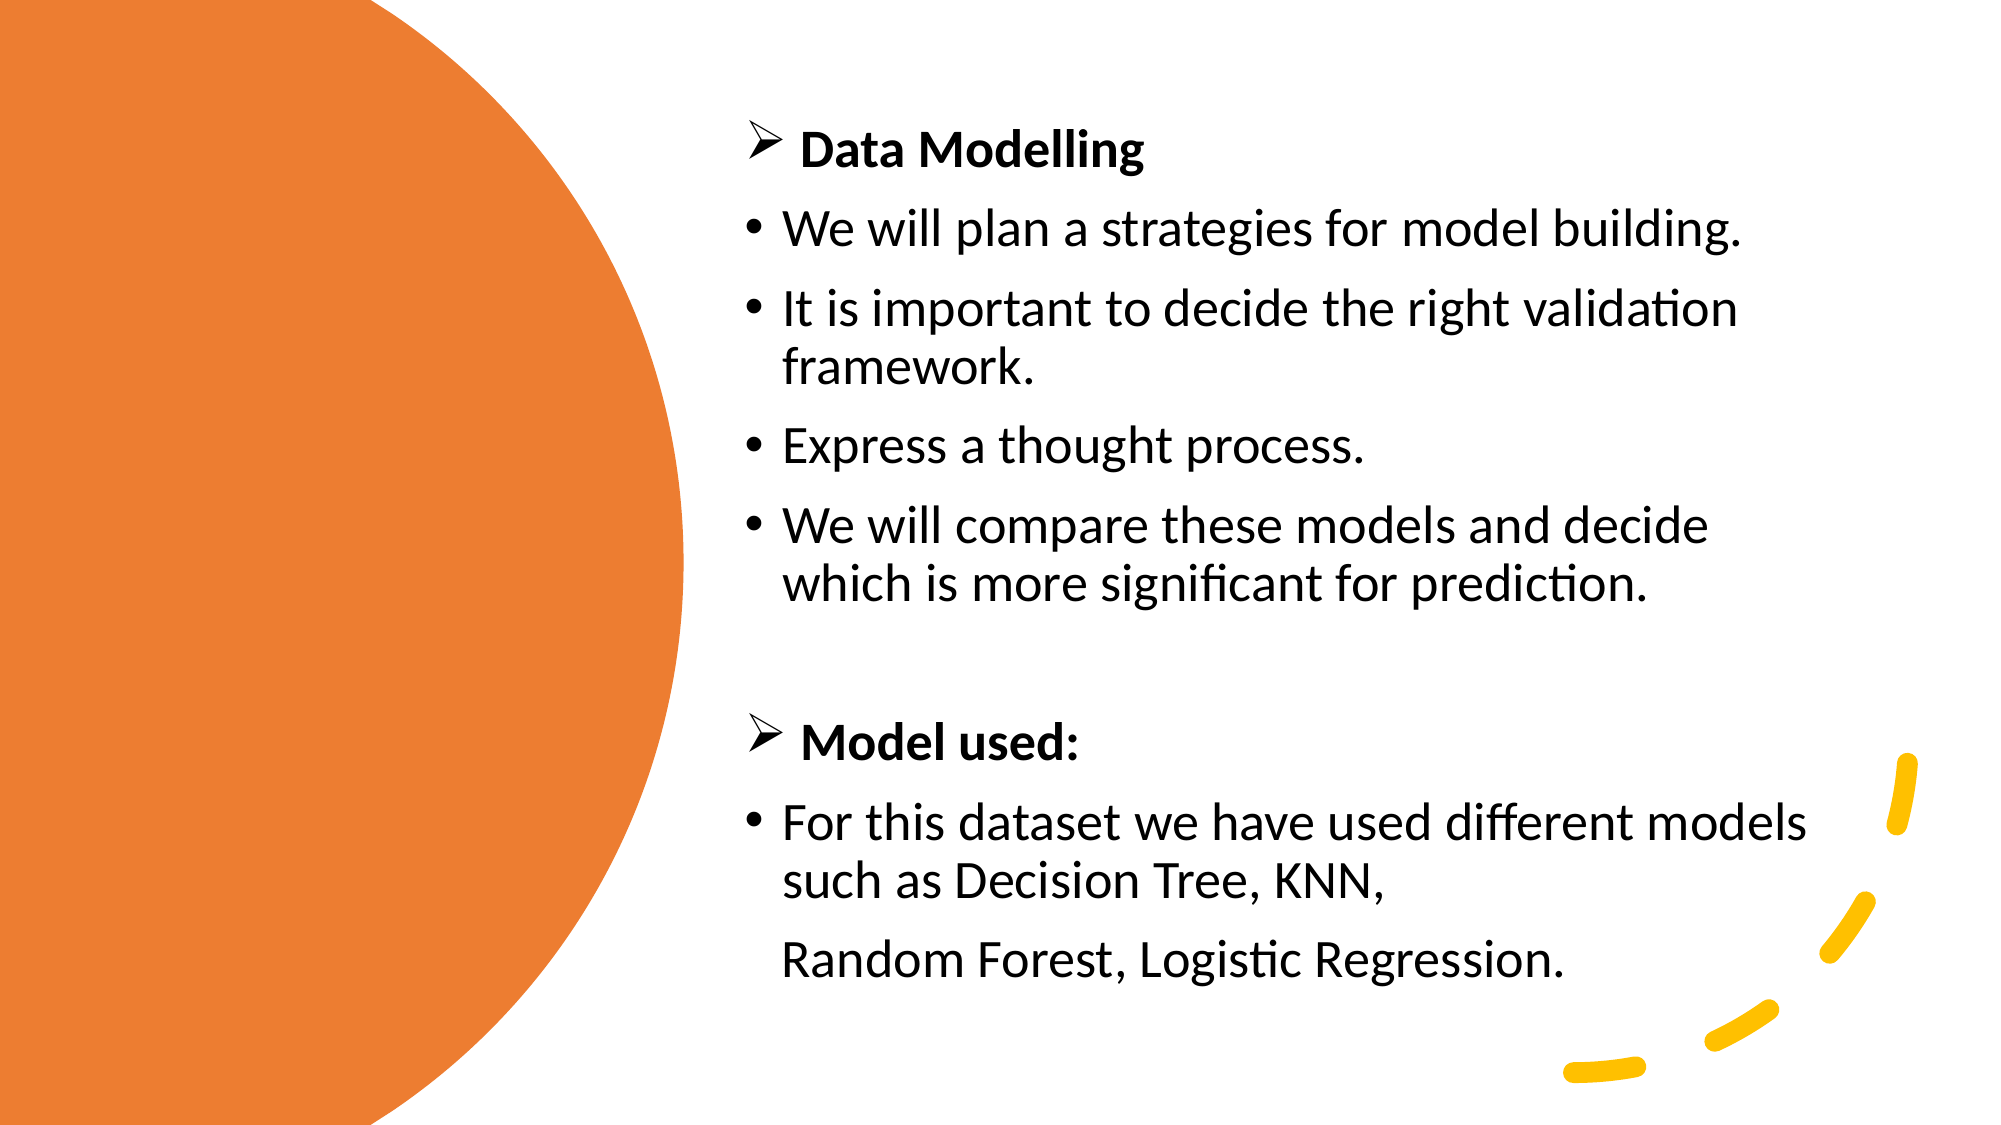

Data Modelling
We will plan a strategies for model building.
It is important to decide the right validation framework.
Express a thought process.
We will compare these models and decide which is more significant for prediction.

 Model used:
For this dataset we have used different models such as Decision Tree, KNN,
   Random Forest, Logistic Regression.